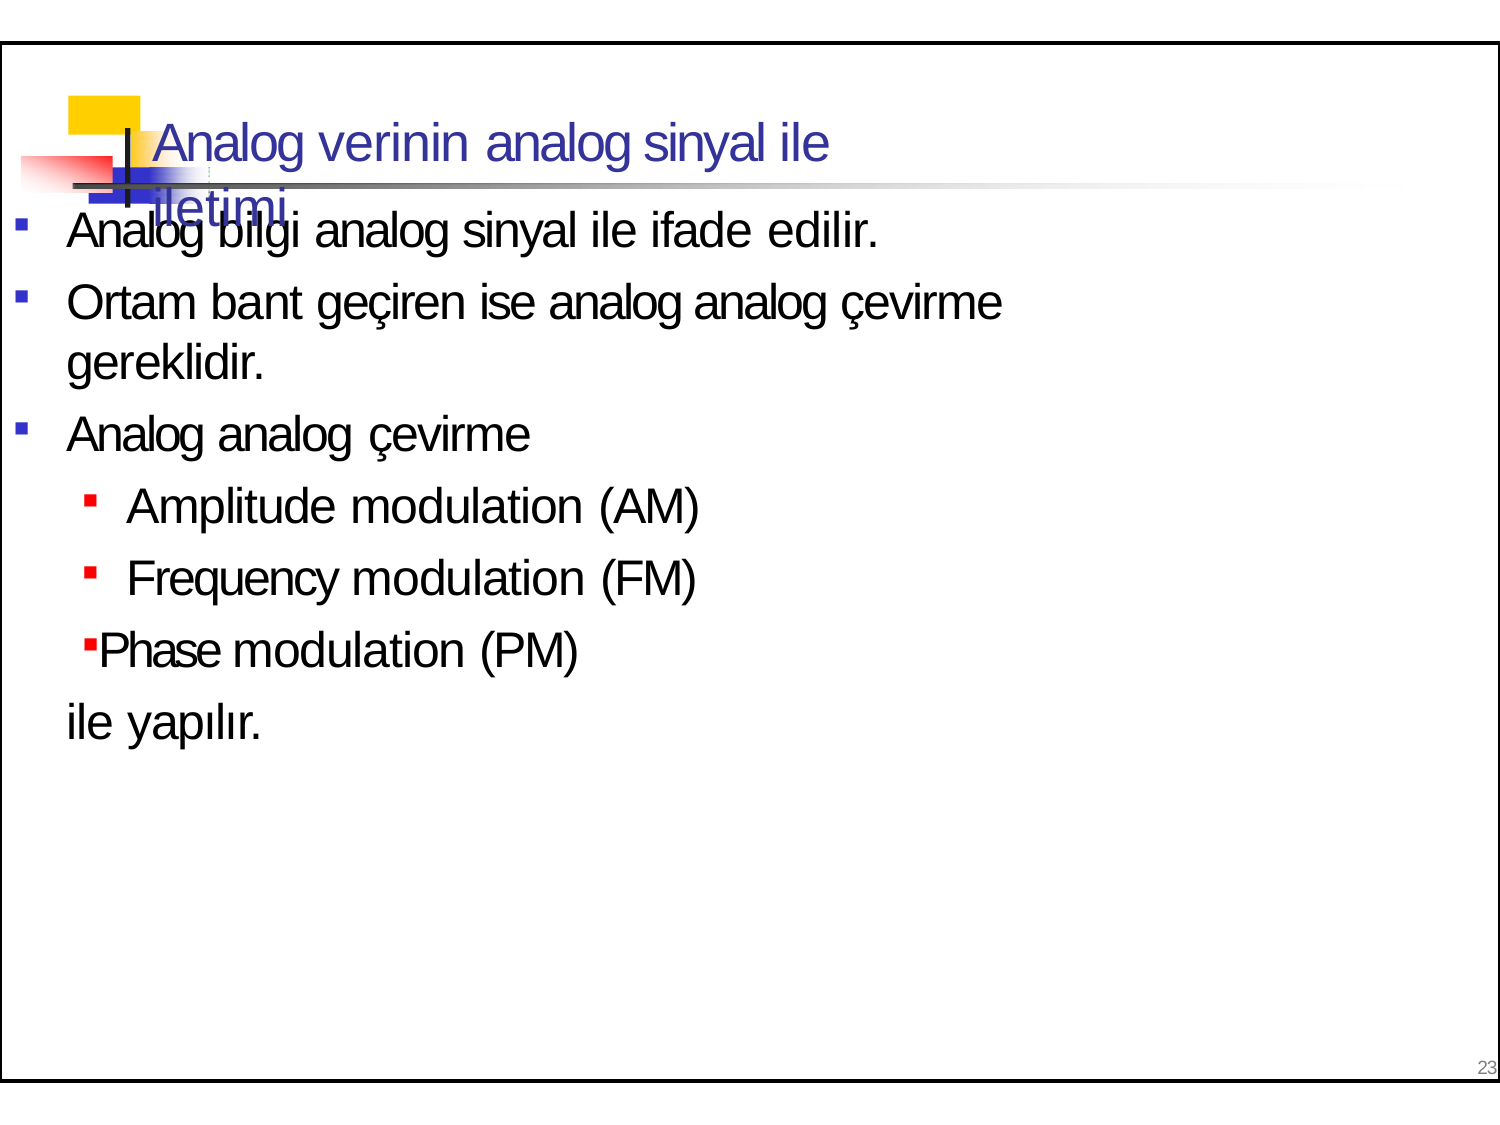

# Analog verinin analog sinyal ile iletimi

Analog bilgi analog sinyal ile ifade edilir.
Ortam bant geçiren ise analog analog çevirme gereklidir.
Analog analog çevirme
Amplitude modulation (AM)
Frequency modulation (FM)
Phase modulation (PM)  ile yapılır.
23